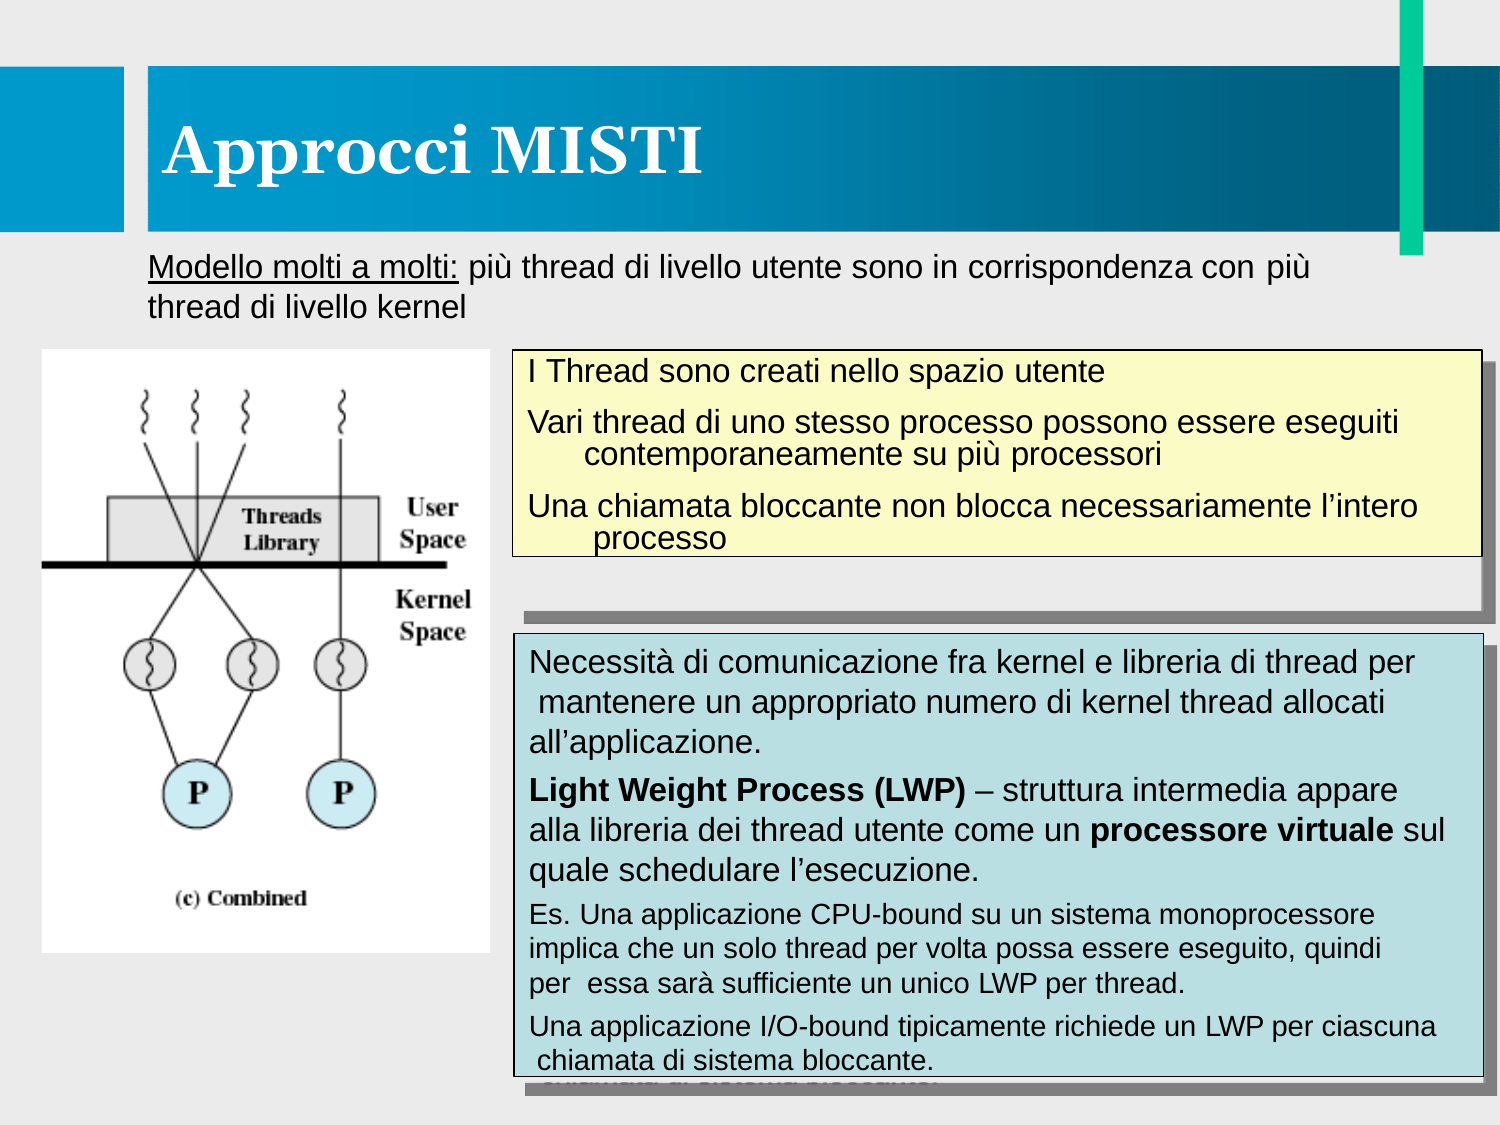

# Approcci MISTI

Modello molti a molti: più thread di livello utente sono in corrispondenza con più
thread di livello kernel

I Thread sono creati nello spazio utente
Vari thread di uno stesso processo possono essere eseguiti  contemporaneamente su più processori
Una chiamata bloccante non blocca necessariamente l’intero  processo

Necessità di comunicazione fra kernel e libreria di thread per  mantenere un appropriato numero di kernel thread allocati  all’applicazione.
Light Weight Process (LWP) – struttura intermedia appare  alla libreria dei thread utente come un processore virtuale sul  quale schedulare l’esecuzione.
Es. Una applicazione CPU-bound su un sistema monoprocessore  implica che un solo thread per volta possa essere eseguito, quindi per  essa sarà sufficiente un unico LWP per thread.
Una applicazione I/O-bound tipicamente richiede un LWP per ciascuna  chiamata di sistema bloccante.

14